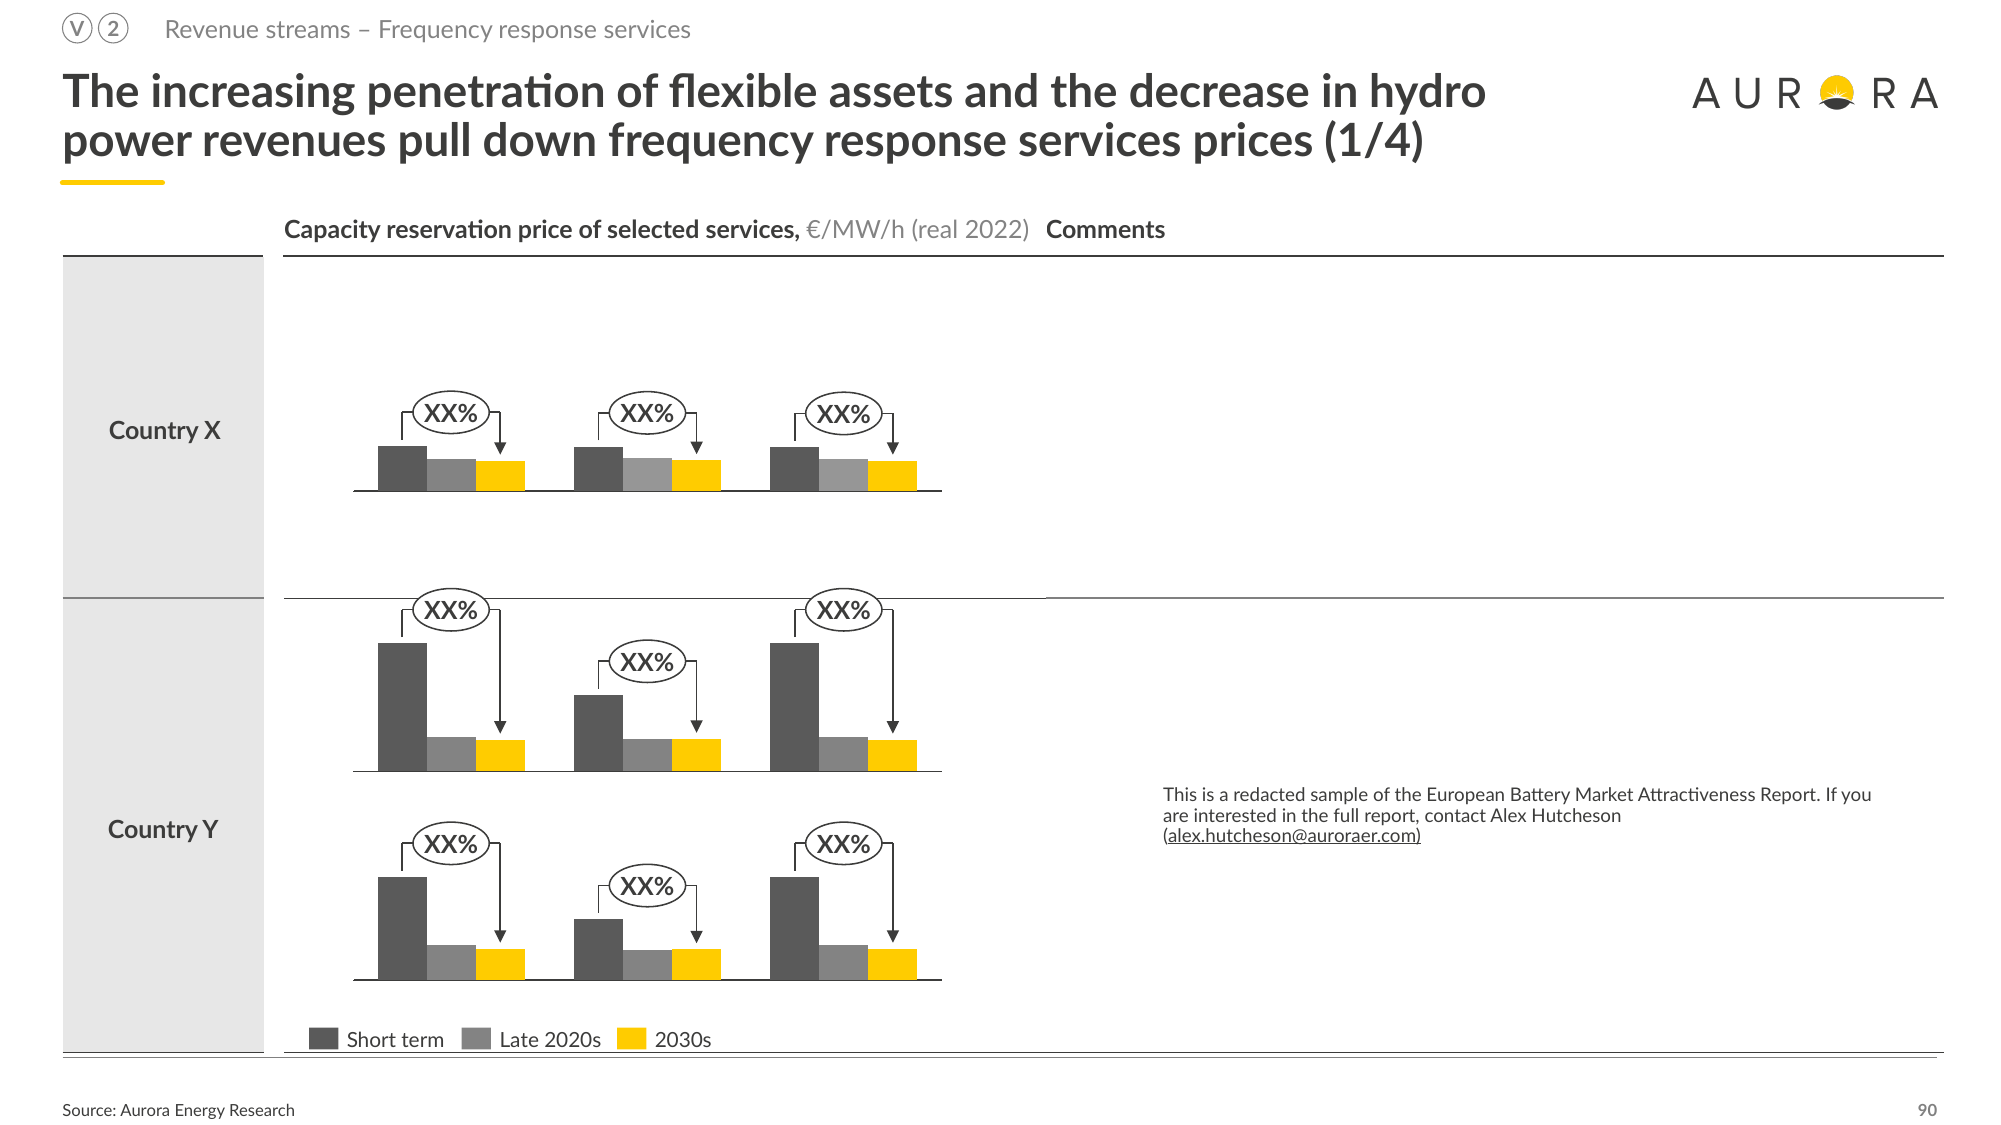

Revenue streams – Frequency response services
V
2
# The increasing penetration of flexible assets and the decrease in hydro power revenues pull down frequency response services prices (1/4)
|  |  | Capacity reservation price of selected services, €/MW/h (real 2022) | Comments |
| --- | --- | --- | --- |
| Country X |  |  |  |
| Country Y |  |  |  |

### Chart

| Category |  |  |  |
|---|---|---|---|
XX%
XX%
XX%
XX%
XX%

### Chart

| Category |  |  |  |
|---|---|---|---|
XX%
This is a redacted sample of the European Battery Market Attractiveness Report. If you are interested in the full report, contact Alex Hutcheson (alex.hutcheson@auroraer.com)
XX%
XX%

### Chart

| Category |  |  |  |
|---|---|---|---|
XX%
Short term
Late 2020s
2030s

Source: Aurora Energy Research